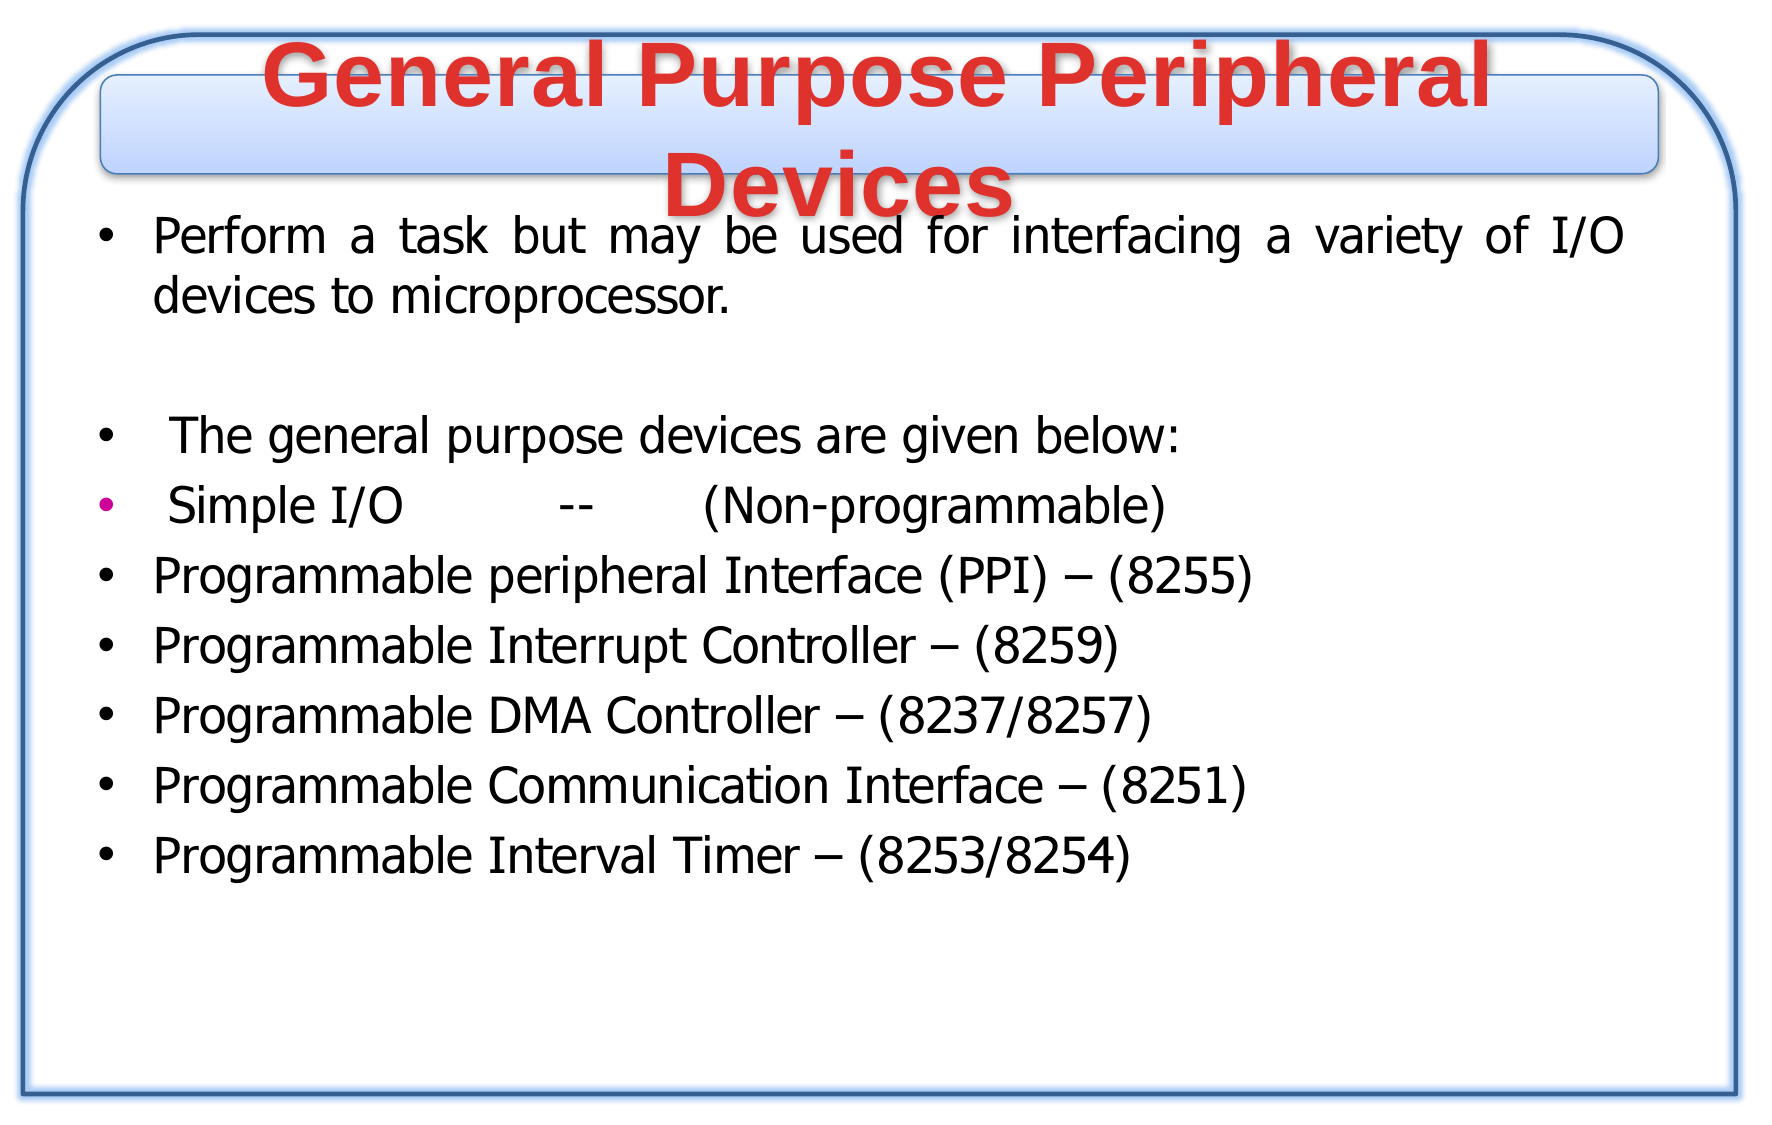

General Purpose Peripheral Devices
Perform a task but may be used for interfacing a variety of I/O devices to microprocessor.

 The general purpose devices are given below:
 Simple I/O          --       (Non-programmable)
Programmable peripheral Interface (PPI) – (8255)
Programmable Interrupt Controller – (8259)
Programmable DMA Controller – (8237/8257)
Programmable Communication Interface – (8251)
Programmable Interval Timer – (8253/8254)